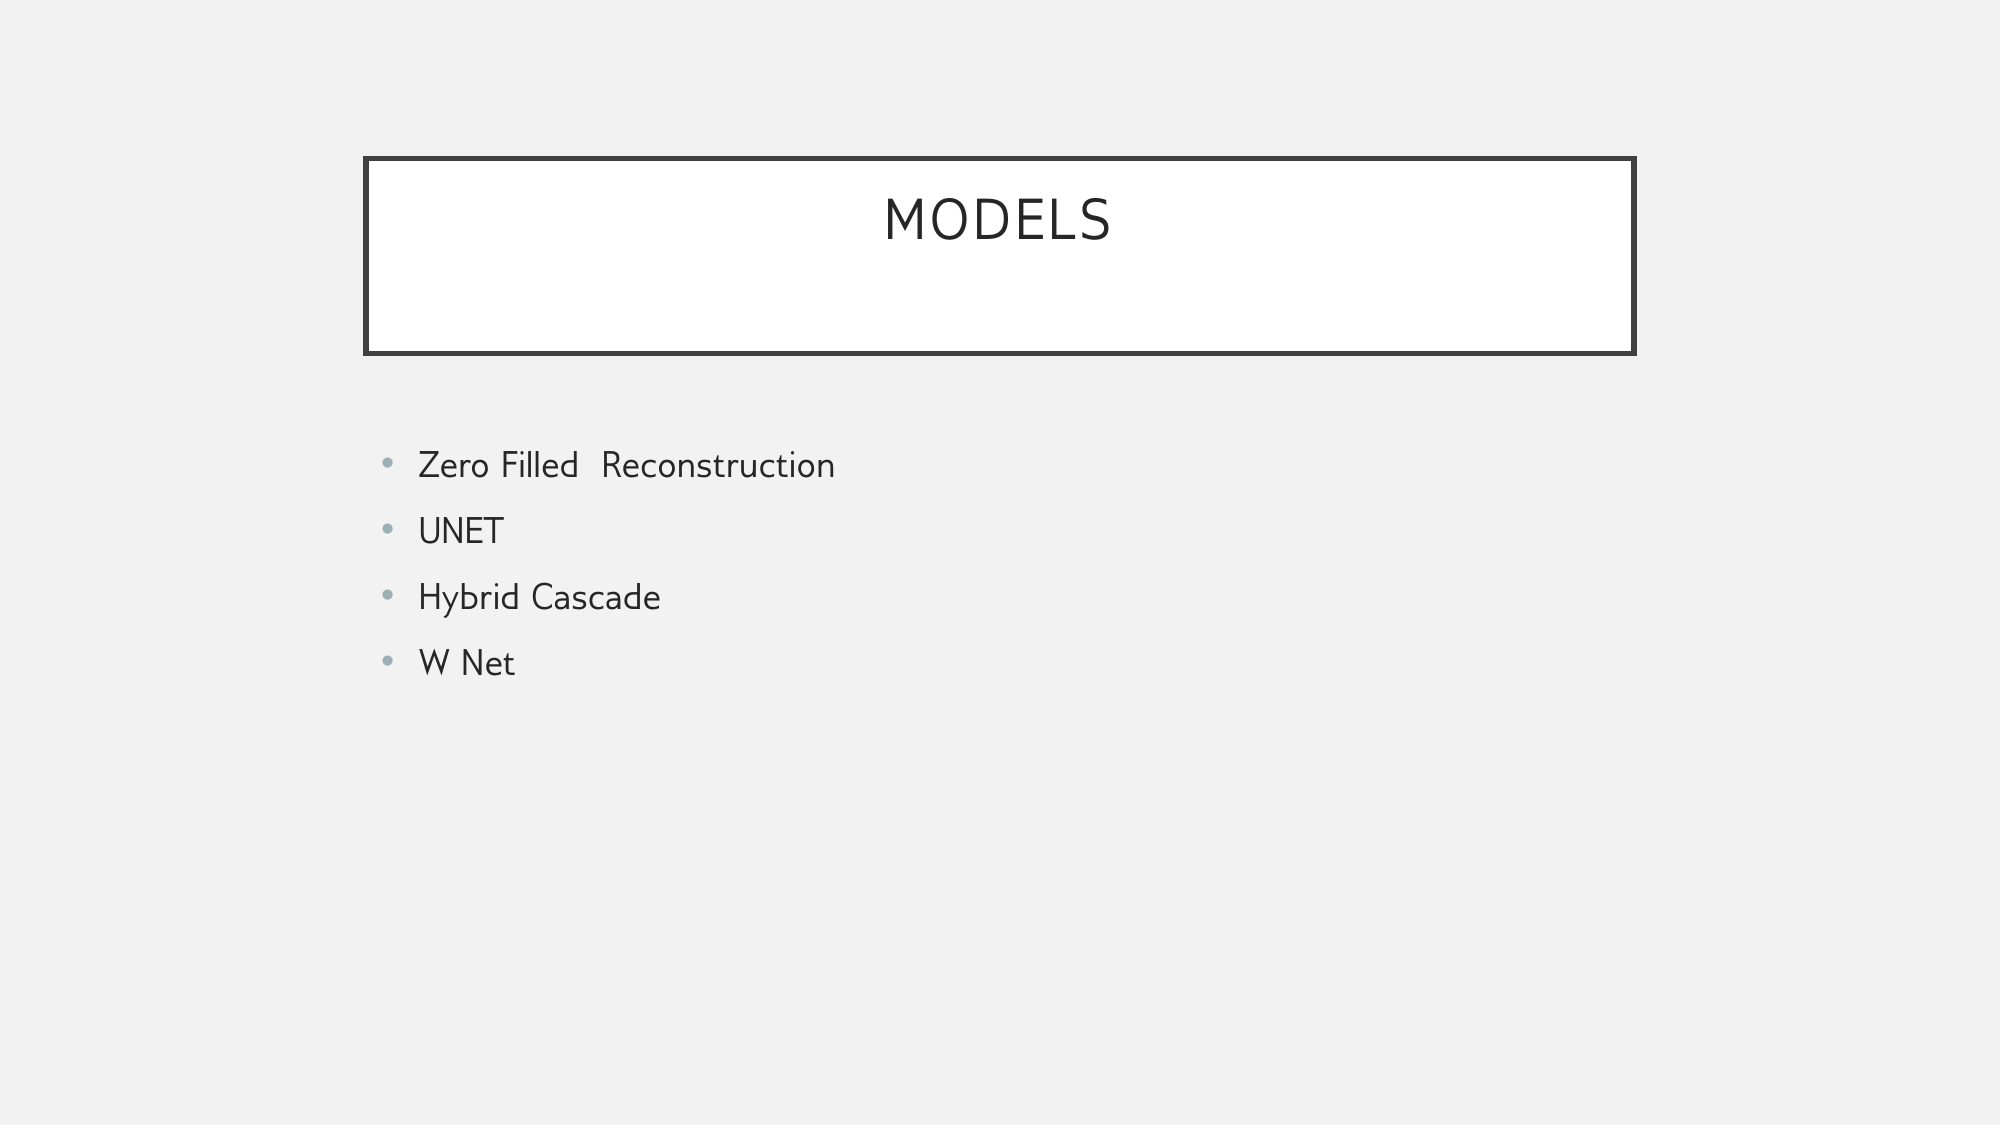

# Models
Zero Filled  Reconstruction
UNET
Hybrid Cascade
W Net